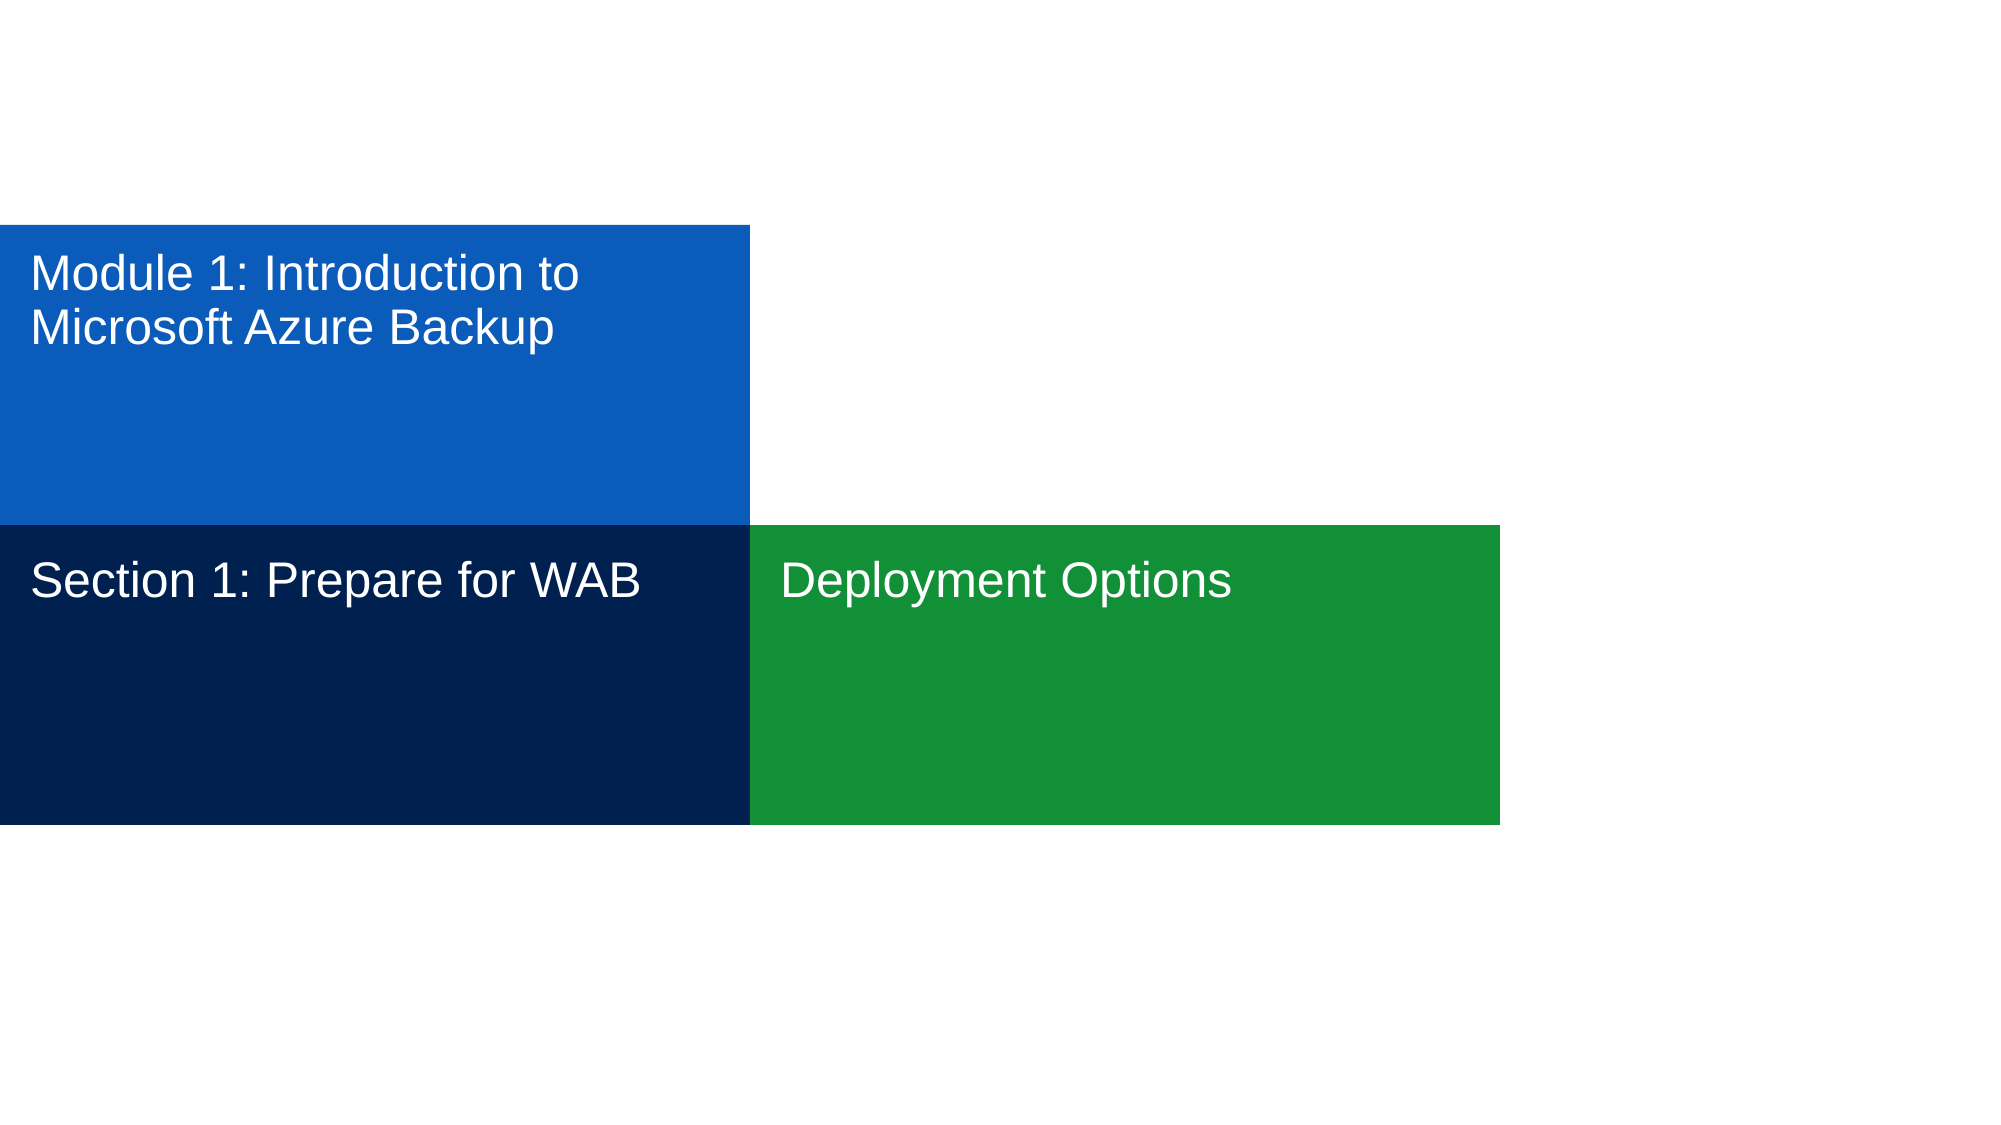

# Module 1: Introduction to Microsoft Azure Backup
Section 1: Prepare for WAB
Deployment Options